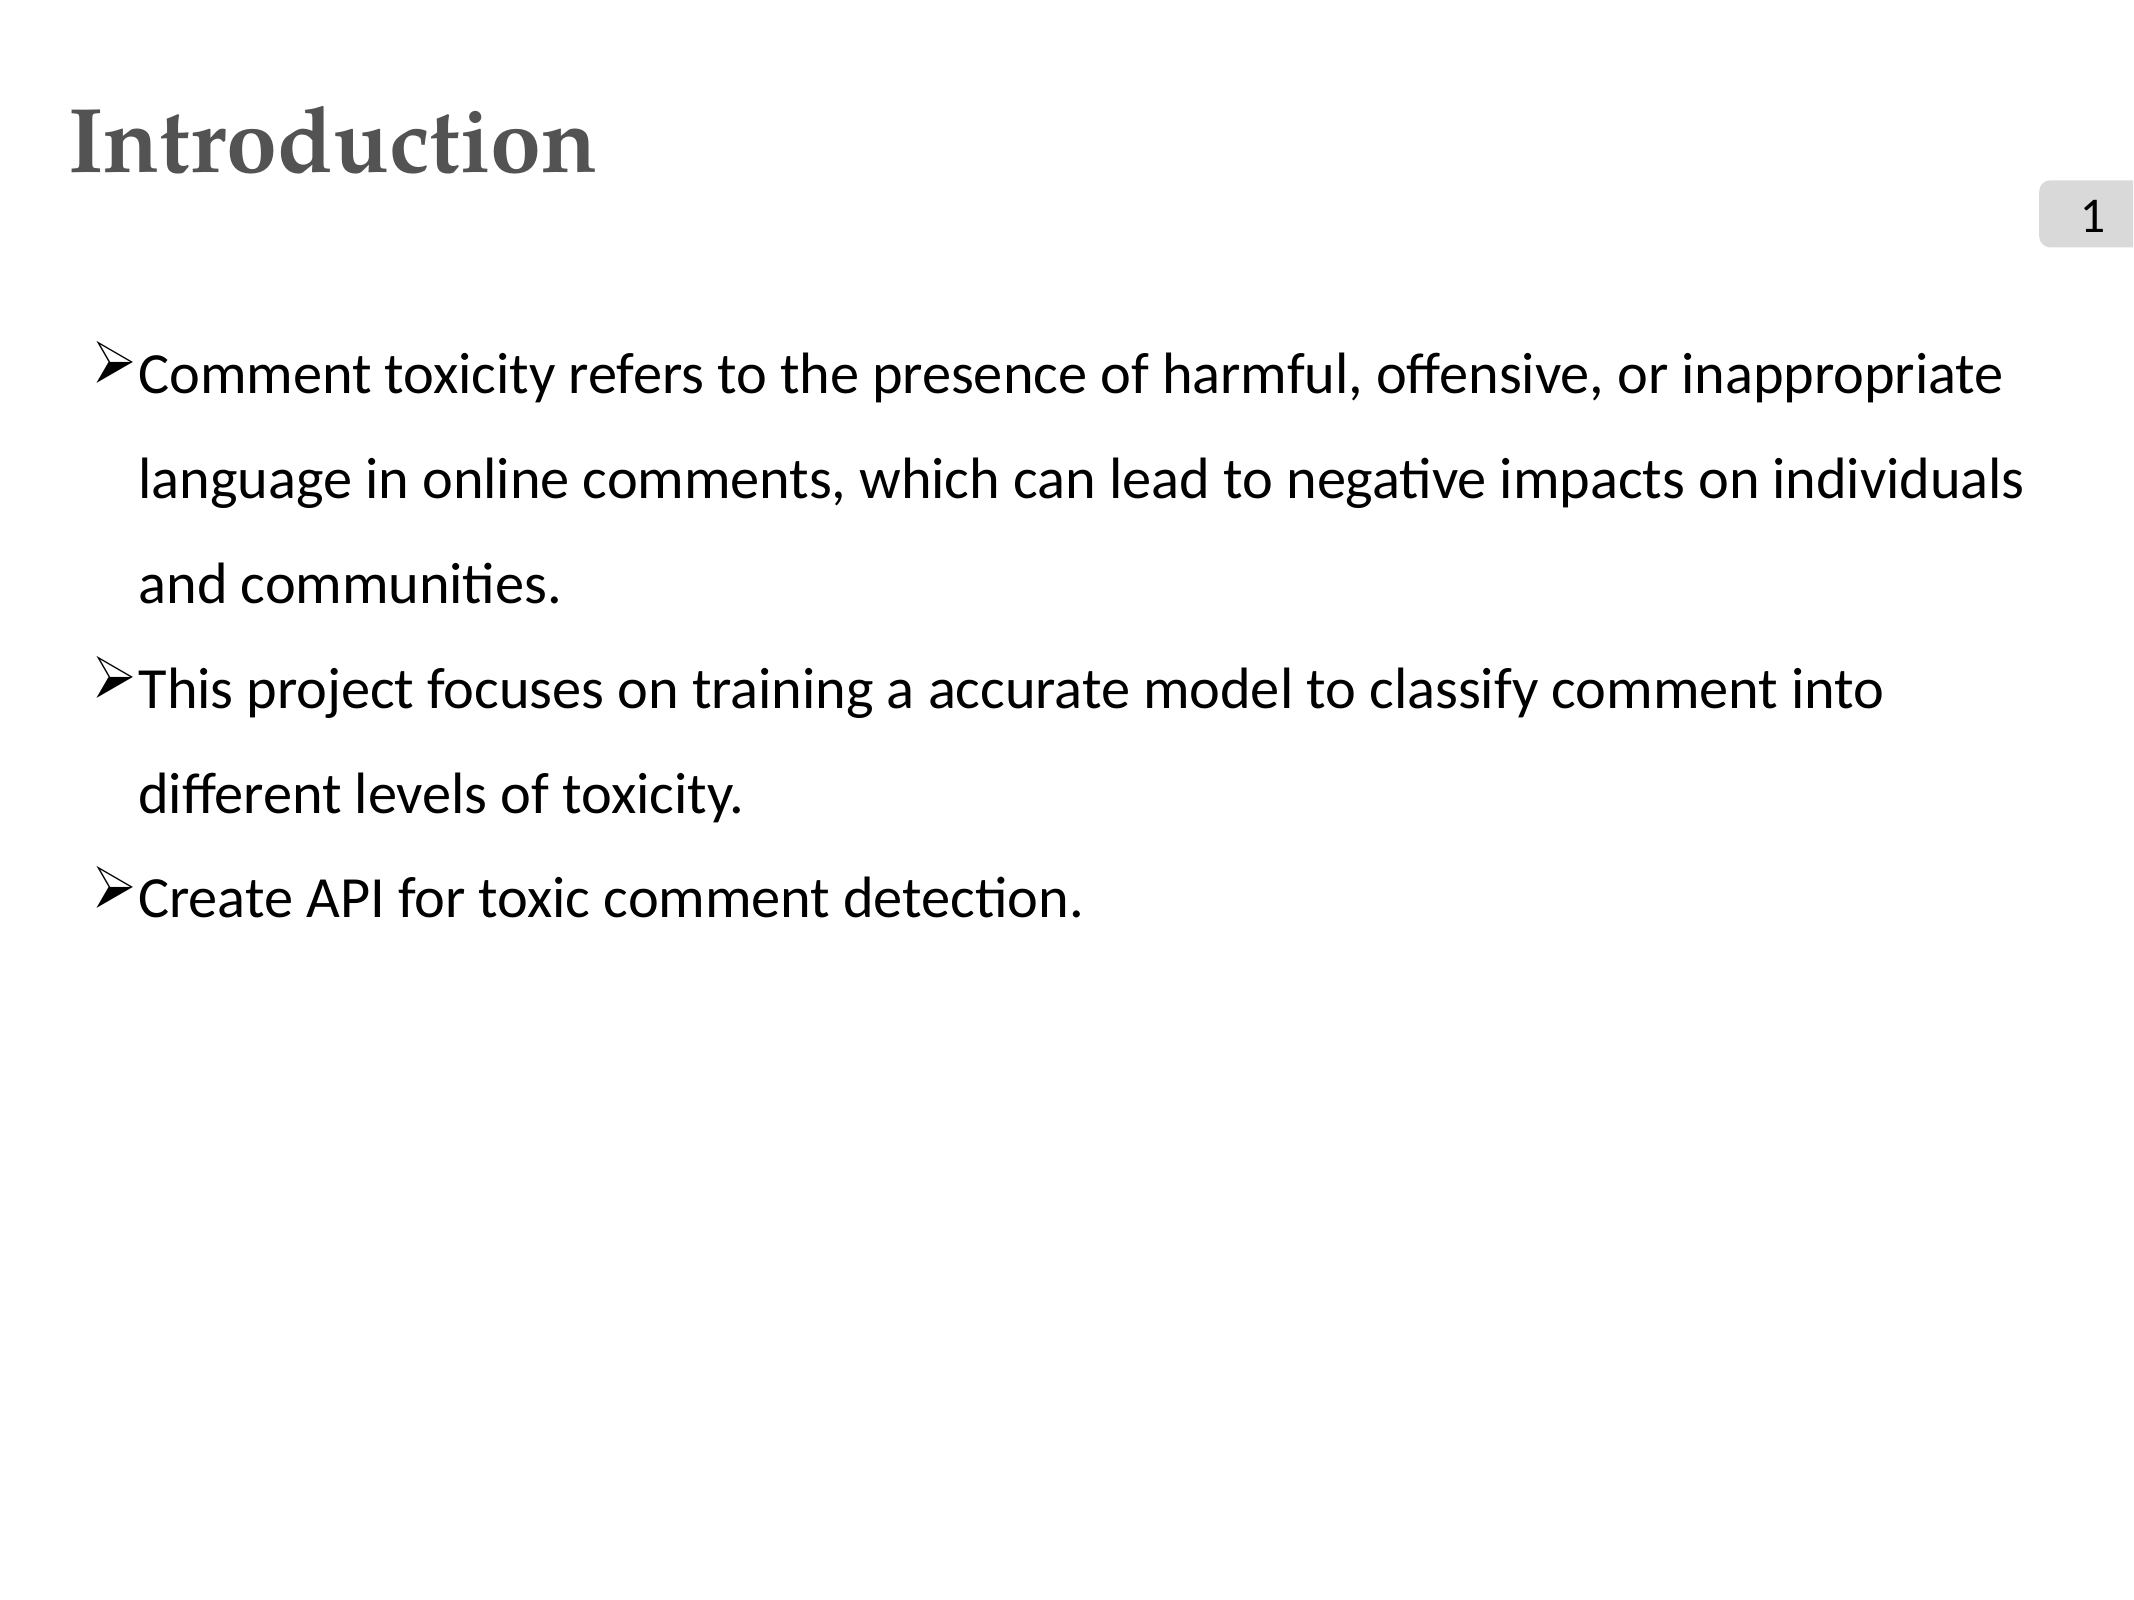

# Introduction
1
Comment toxicity refers to the presence of harmful, offensive, or inappropriate language in online comments, which can lead to negative impacts on individuals and communities.
This project focuses on training a accurate model to classify comment into different levels of toxicity.
Create API for toxic comment detection.